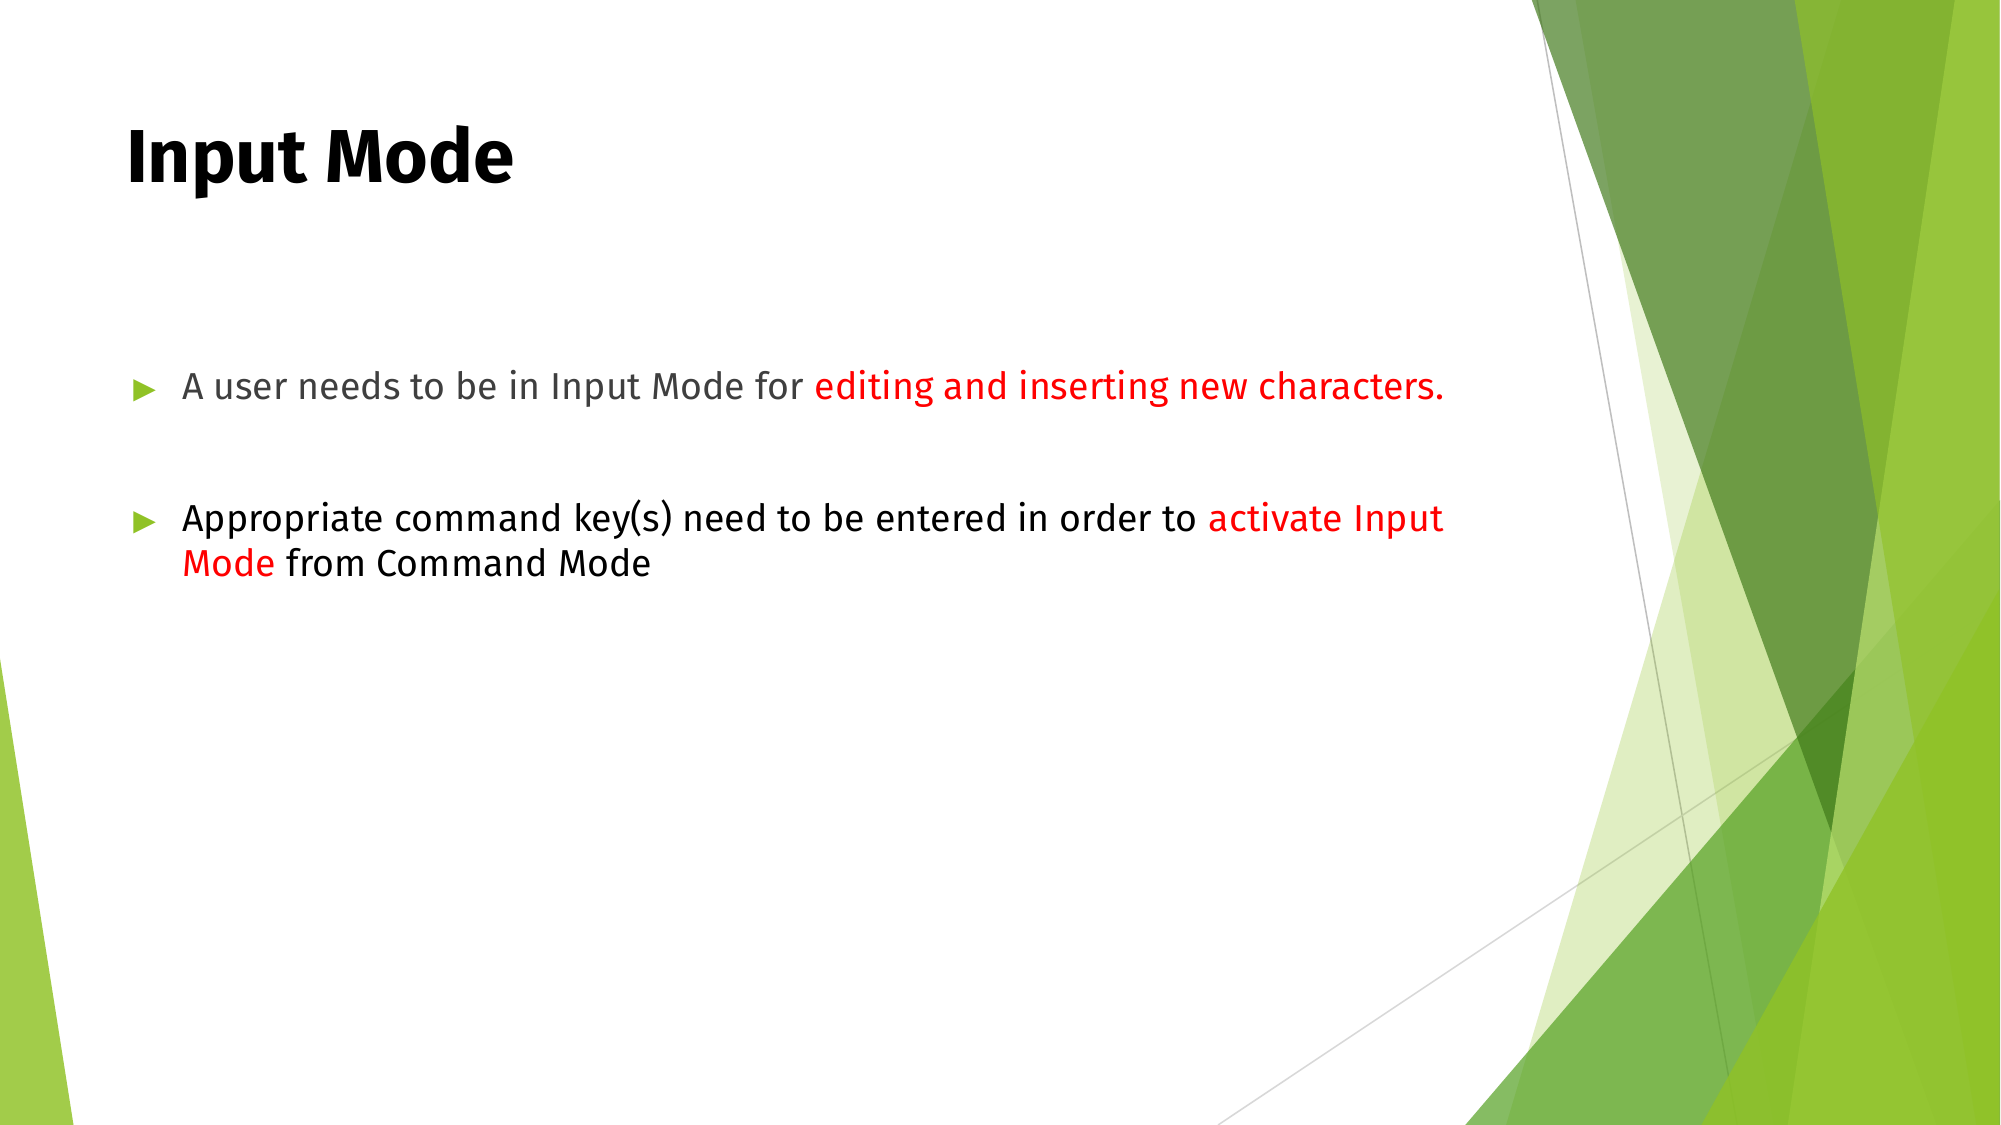

# Input Mode
A user needs to be in Input Mode for editing and inserting new characters.

Appropriate command key(s) need to be entered in order to activate Input Mode from Command Mode